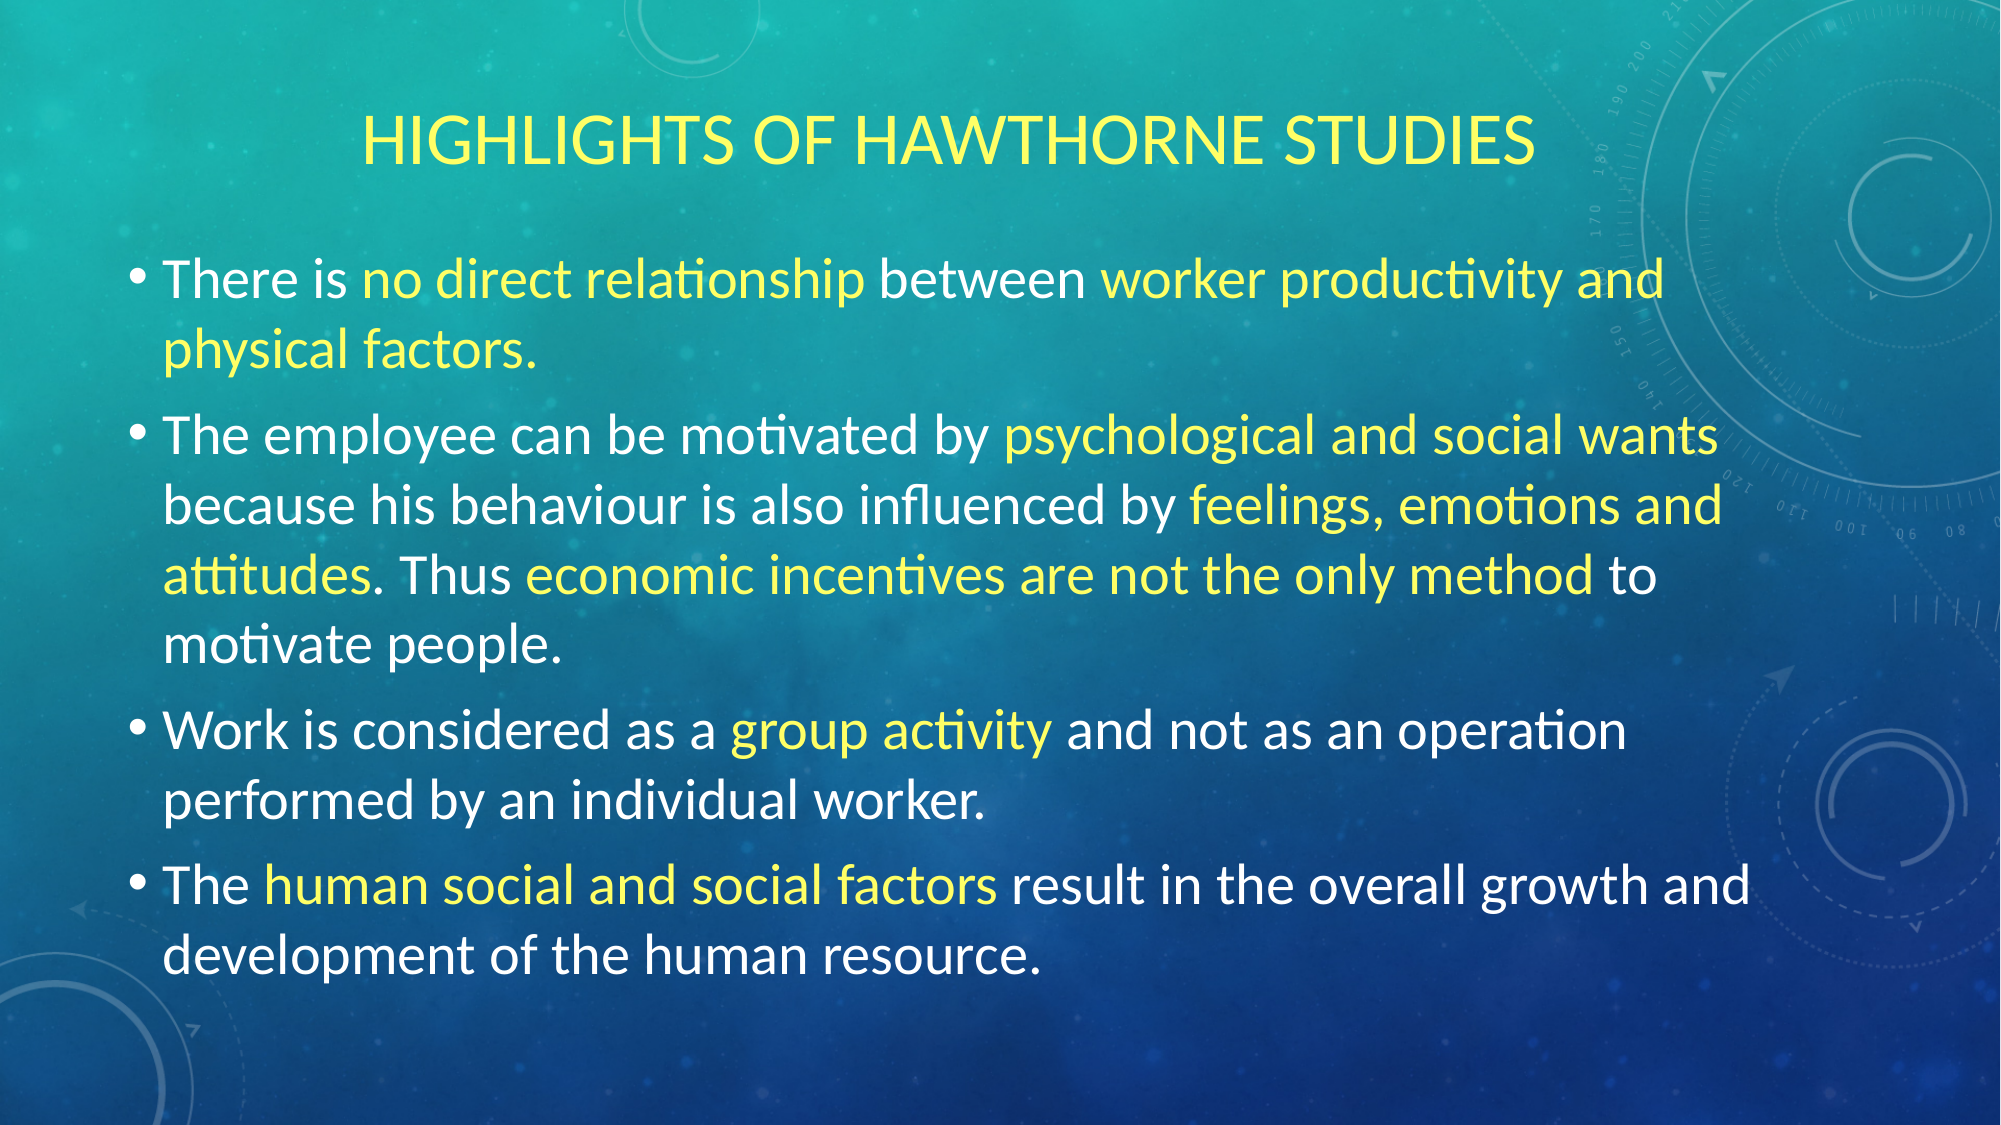

# HIGHLIGHTS OF HAWTHORNE STUDIES
There is no direct relationship between worker productivity and physical factors.
The employee can be motivated by psychological and social wants because his behaviour is also influenced by feelings, emotions and attitudes. Thus economic incentives are not the only method to motivate people.
Work is considered as a group activity and not as an operation performed by an individual worker.
The human social and social factors result in the overall growth and development of the human resource.